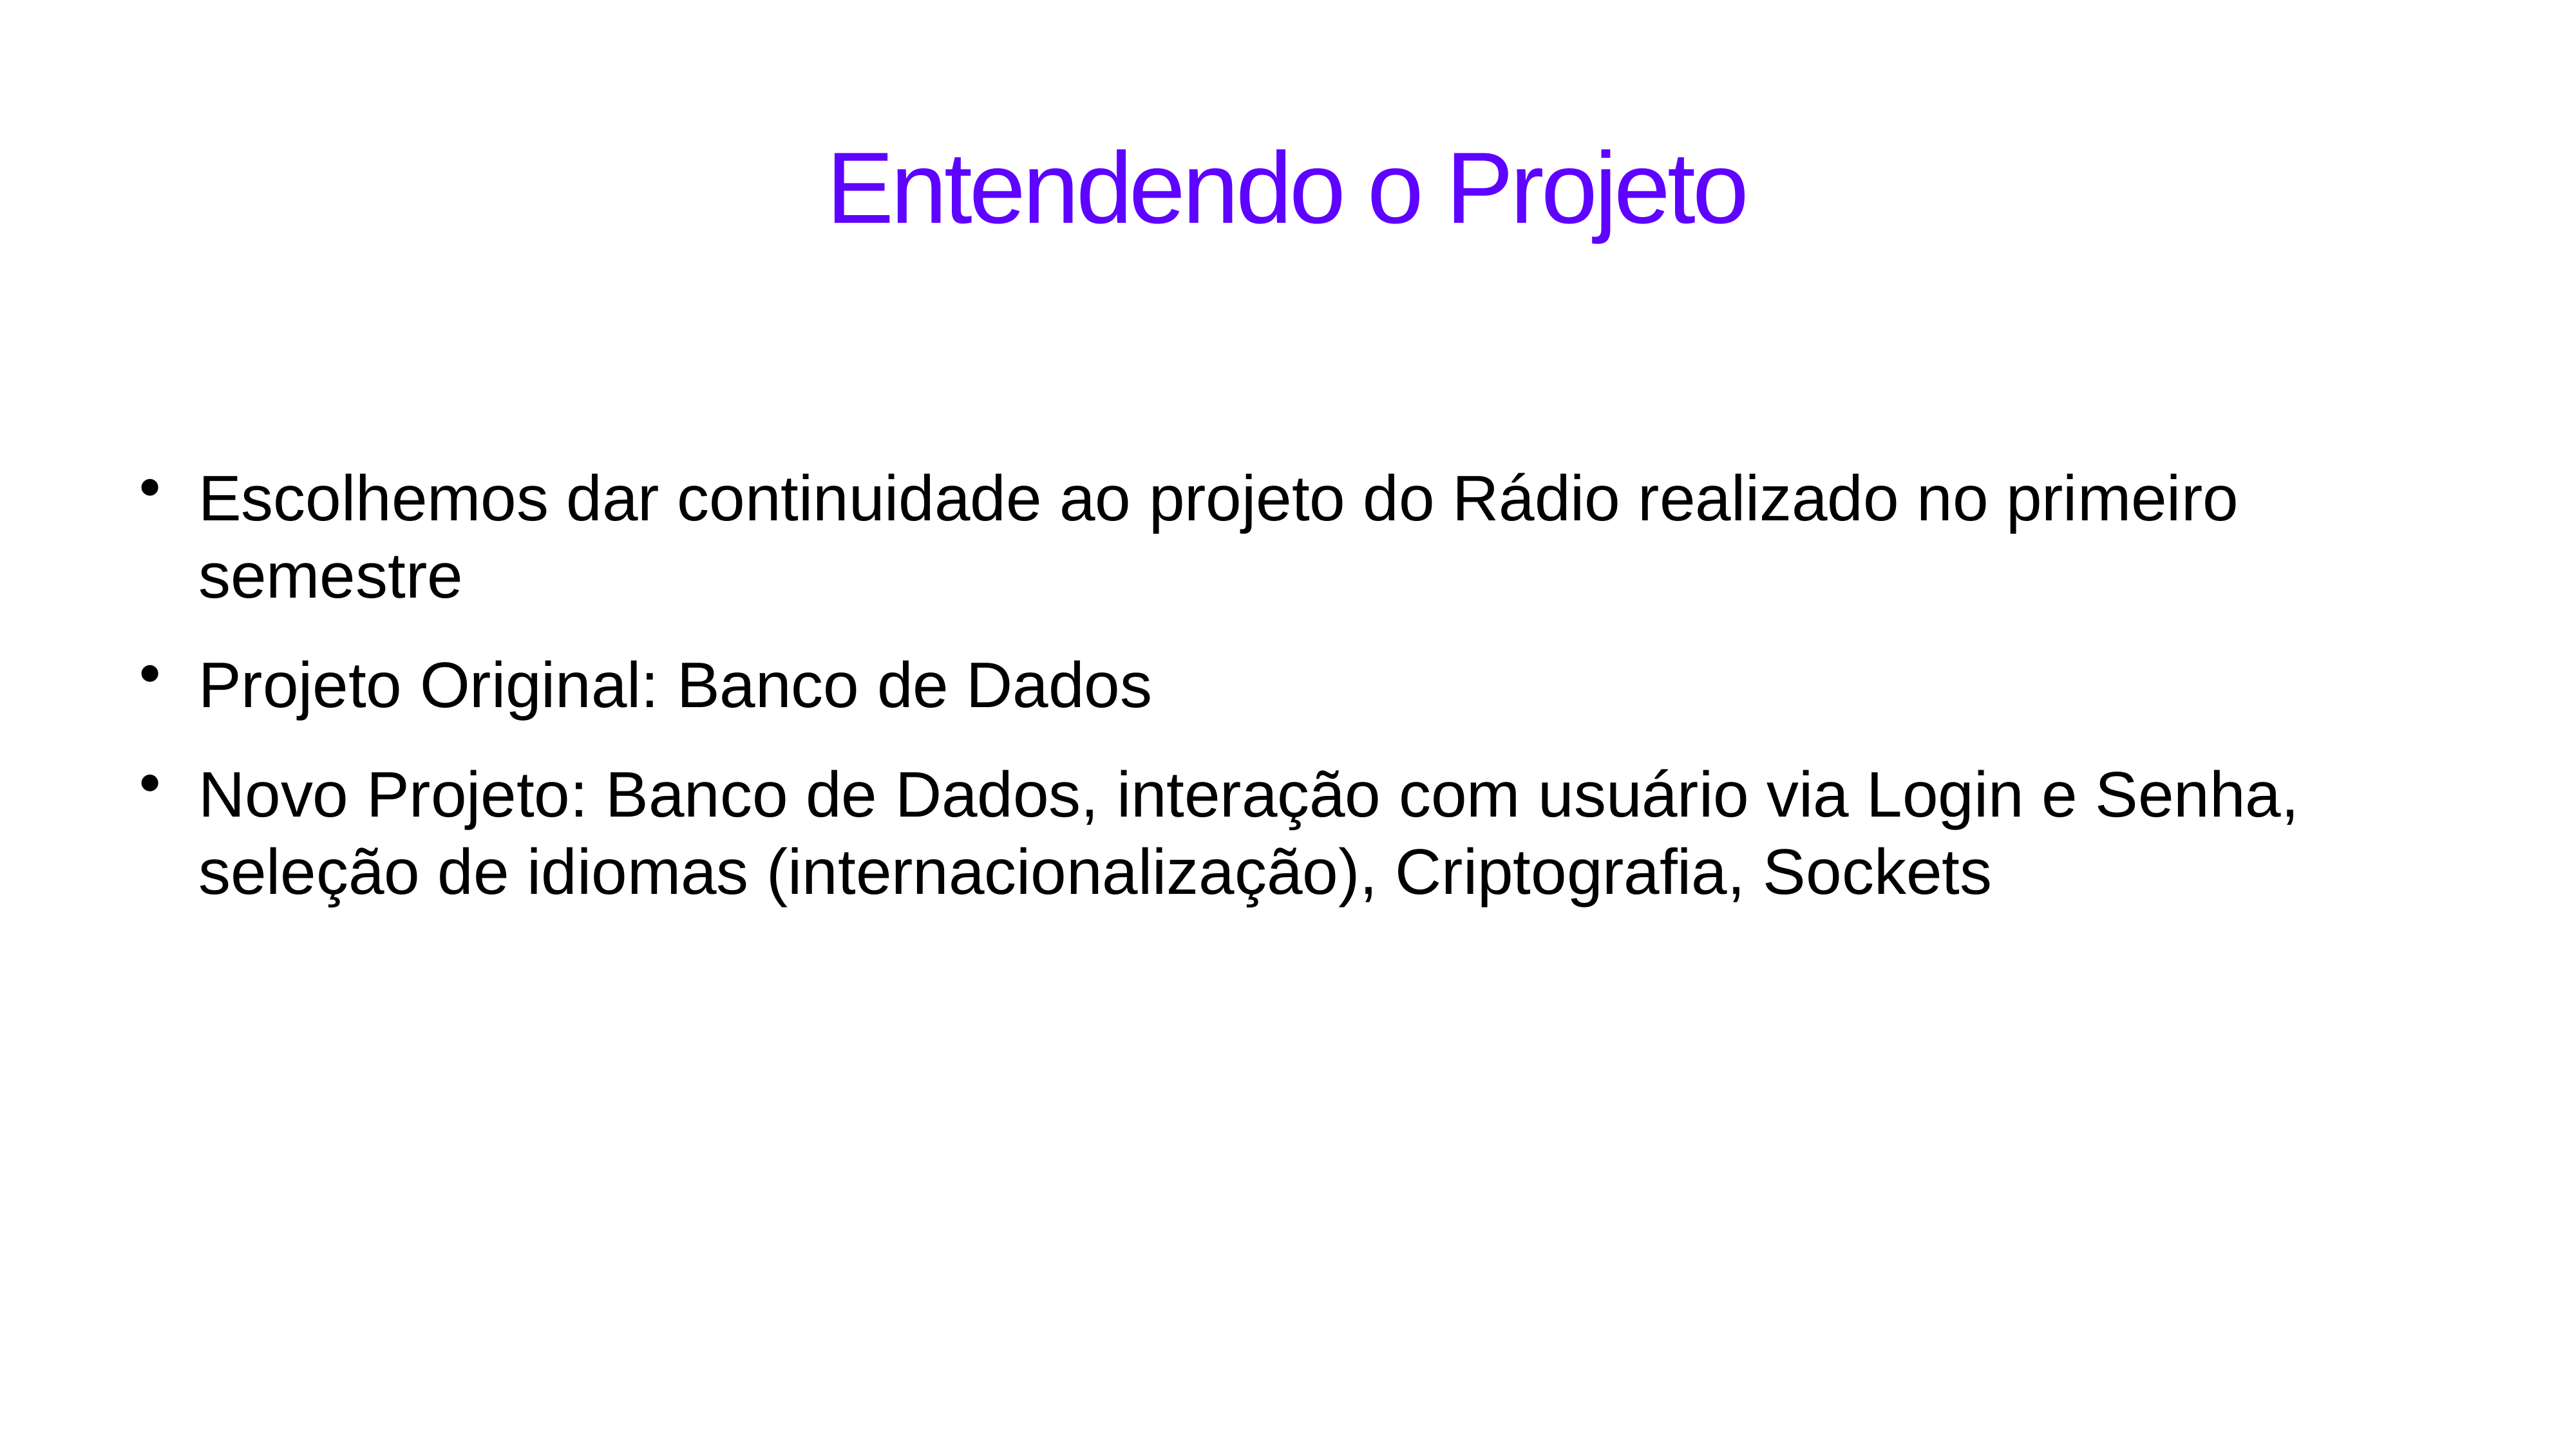

# Entendendo o Projeto

Escolhemos dar continuidade ao projeto do Rádio realizado no primeiro semestre
Projeto Original: Banco de Dados
Novo Projeto: Banco de Dados, interação com usuário via Login e Senha, seleção de idiomas (internacionalização), Criptografia, Sockets